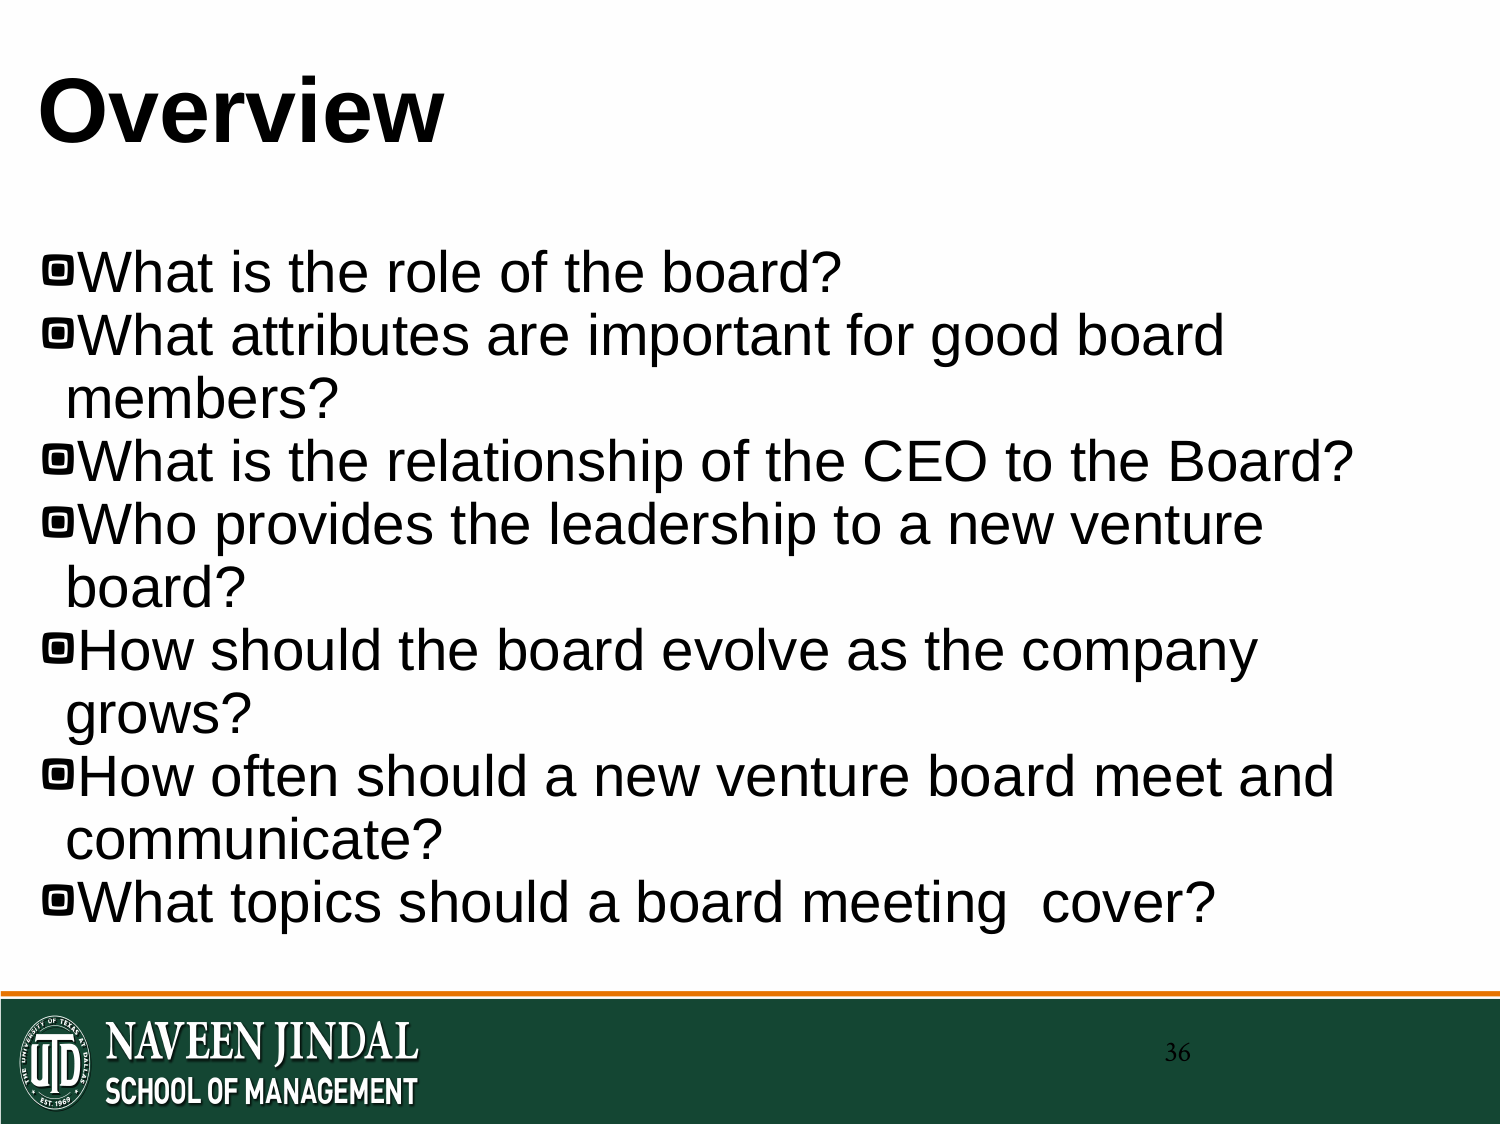

# Overview

What is the role of the board?
What attributes are important for good board members?
What is the relationship of the CEO to the Board?
Who provides the leadership to a new venture board?
How should the board evolve as the company grows?
How often should a new venture board meet and communicate?
What topics should a board meeting  cover?
36